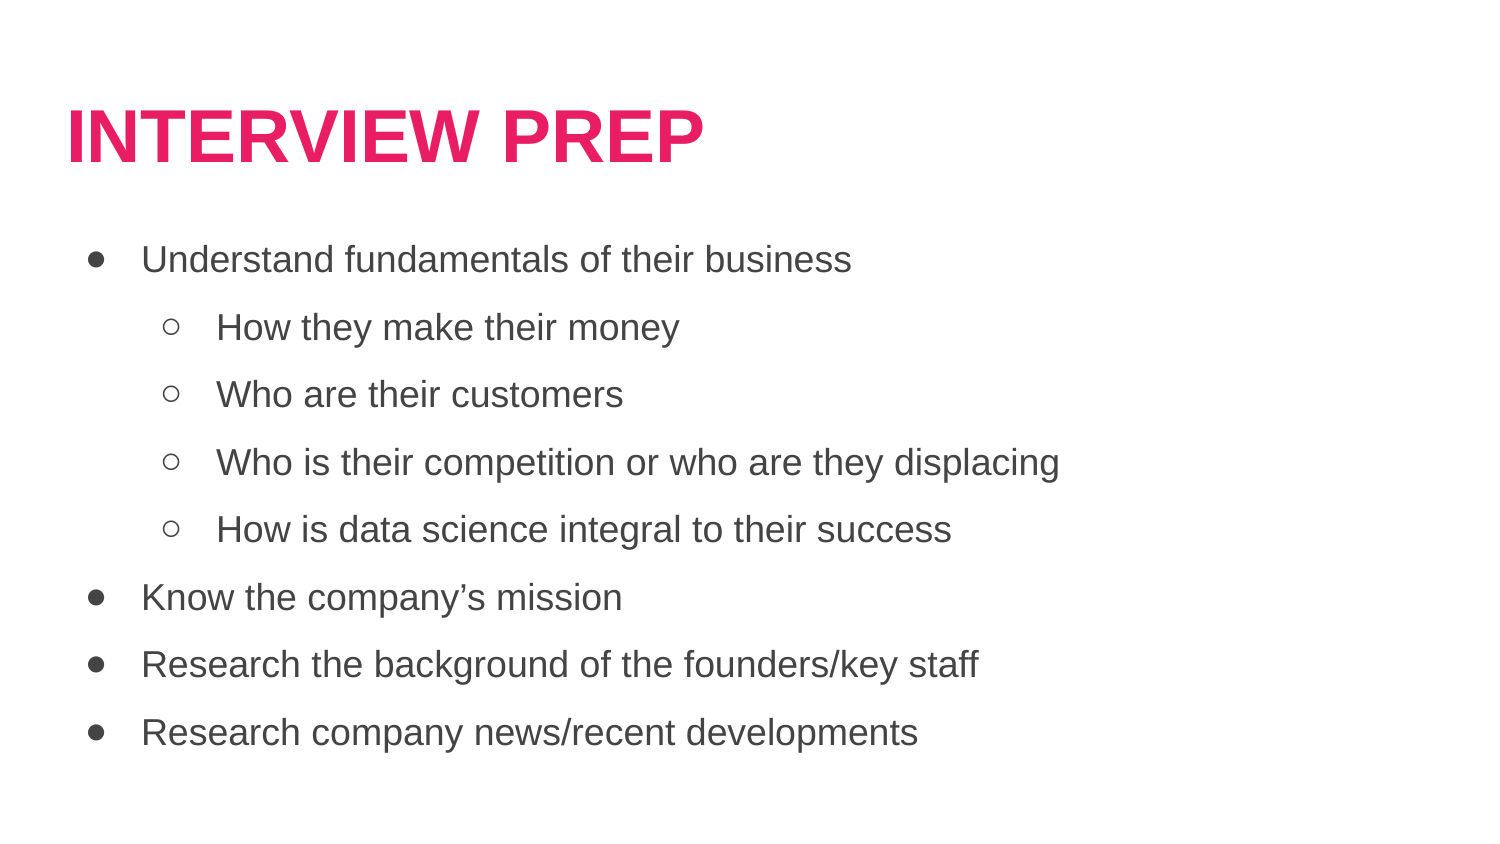

# INTERVIEW PREP
Understand fundamentals of their business
How they make their money
Who are their customers
Who is their competition or who are they displacing
How is data science integral to their success
Know the company’s mission
Research the background of the founders/key staff
Research company news/recent developments